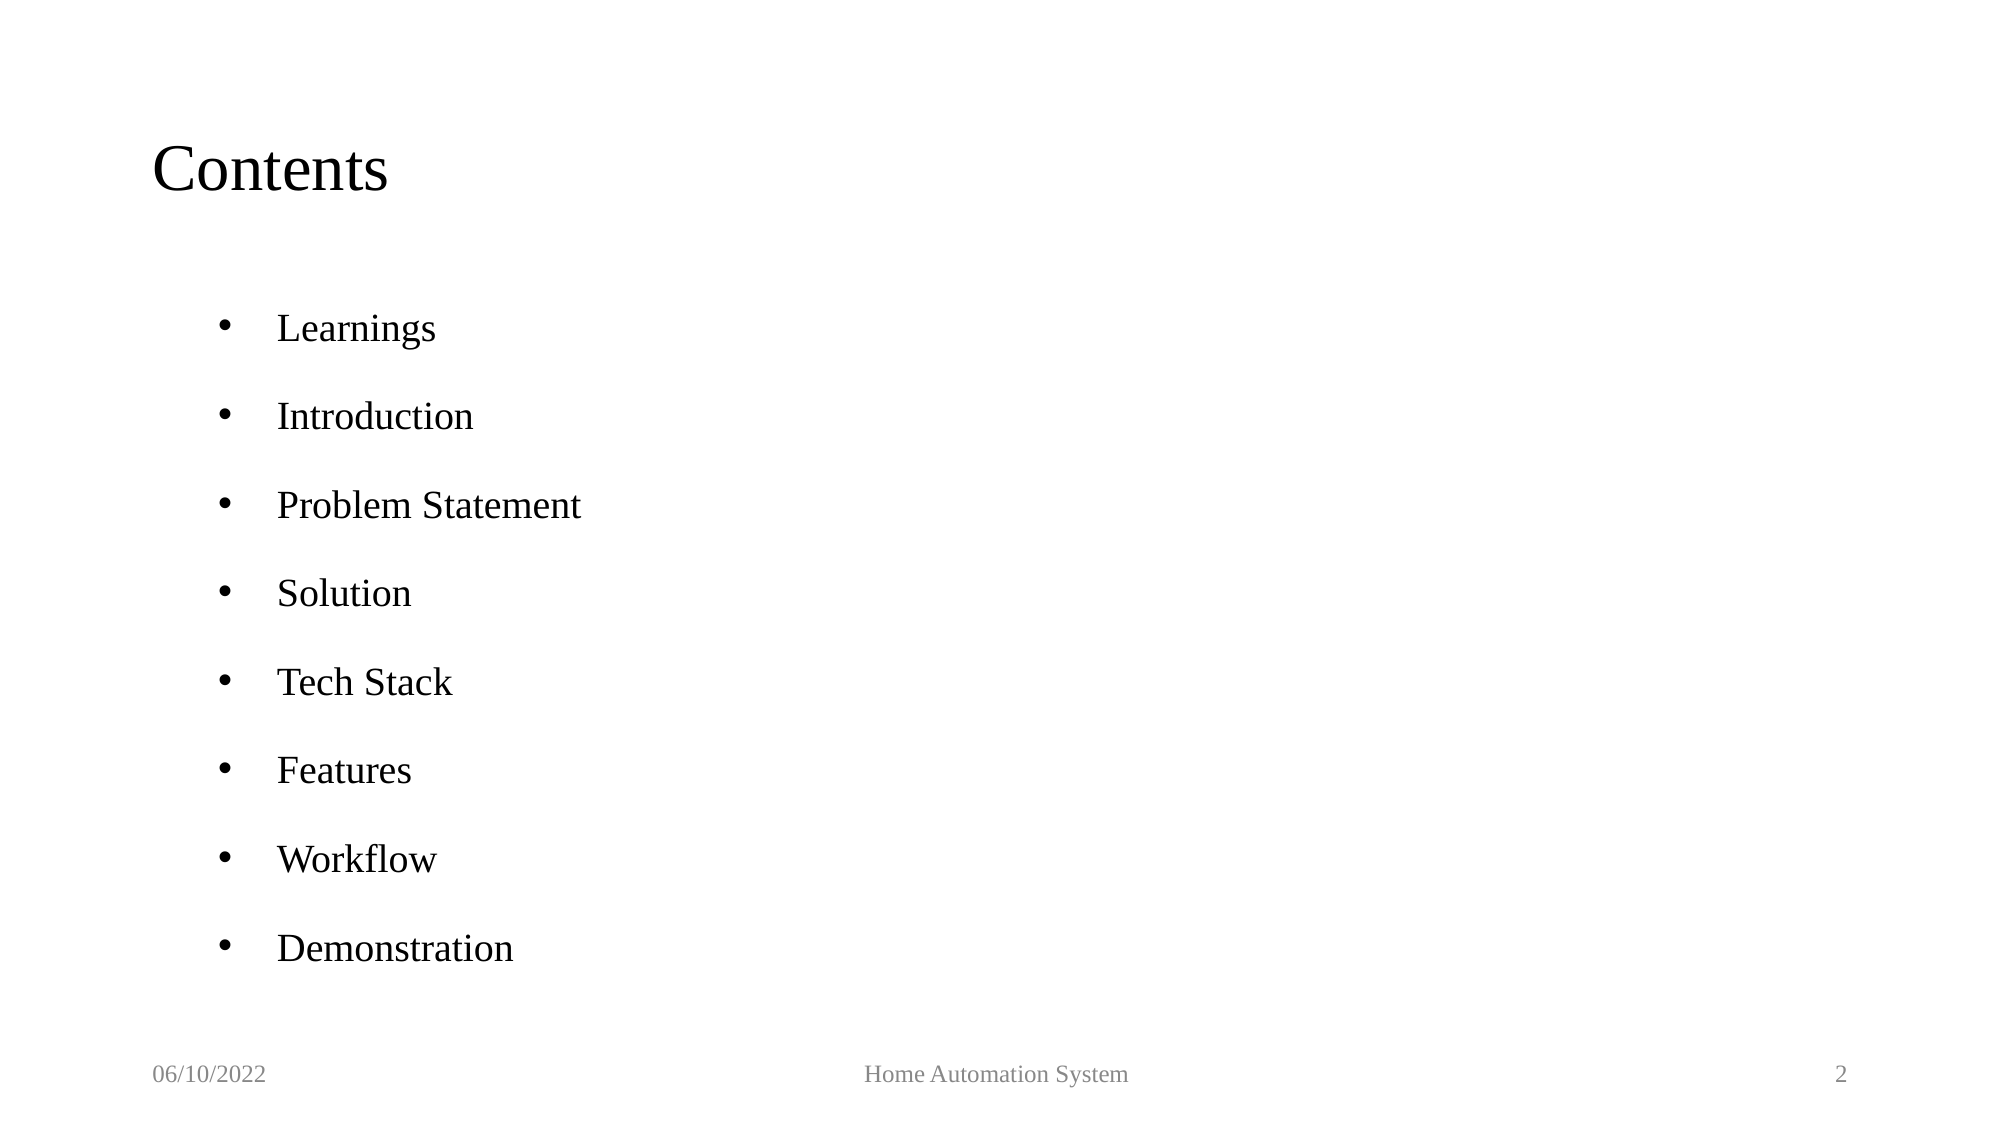

# Contents
Learnings
Introduction
Problem Statement
Solution
Tech Stack
Features
Workflow
Demonstration

06/10/2022
Home Automation System
2